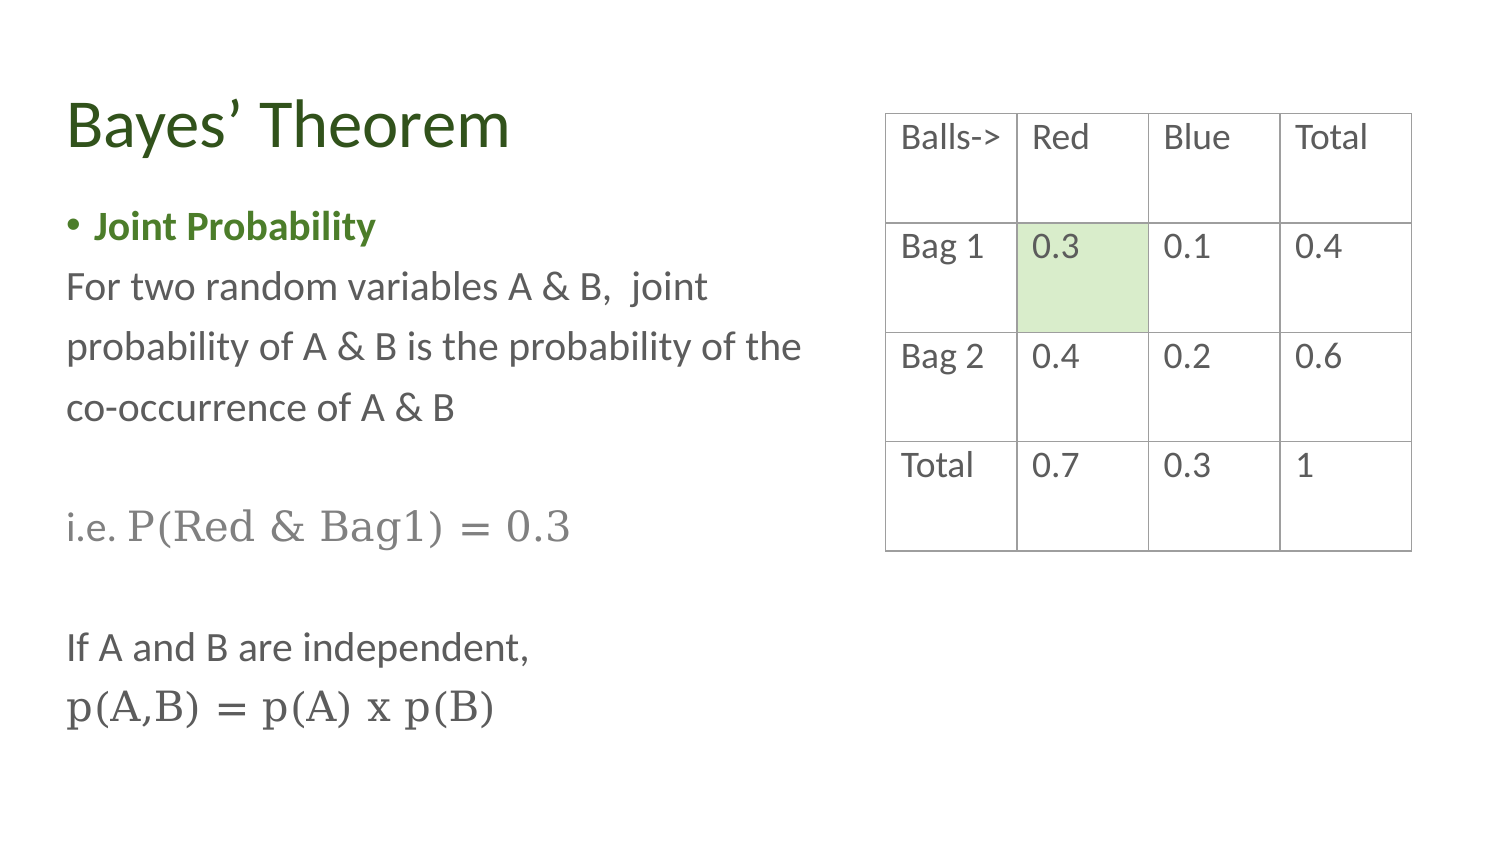

# Bayes’ Theorem
| Balls-> | Red | Blue | Total |
| --- | --- | --- | --- |
| Bag 1 | 0.3 | 0.1 | 0.4 |
| Bag 2 | 0.4 | 0.2 | 0.6 |
| Total | 0.7 | 0.3 | 1 |
Joint Probability
For two random variables A & B,  joint probability of A & B is the probability of the co-occurrence of A & B

i.e. P(Red & Bag1) = 0.3

If A and B are independent,
p(A,B) = p(A) x p(B)